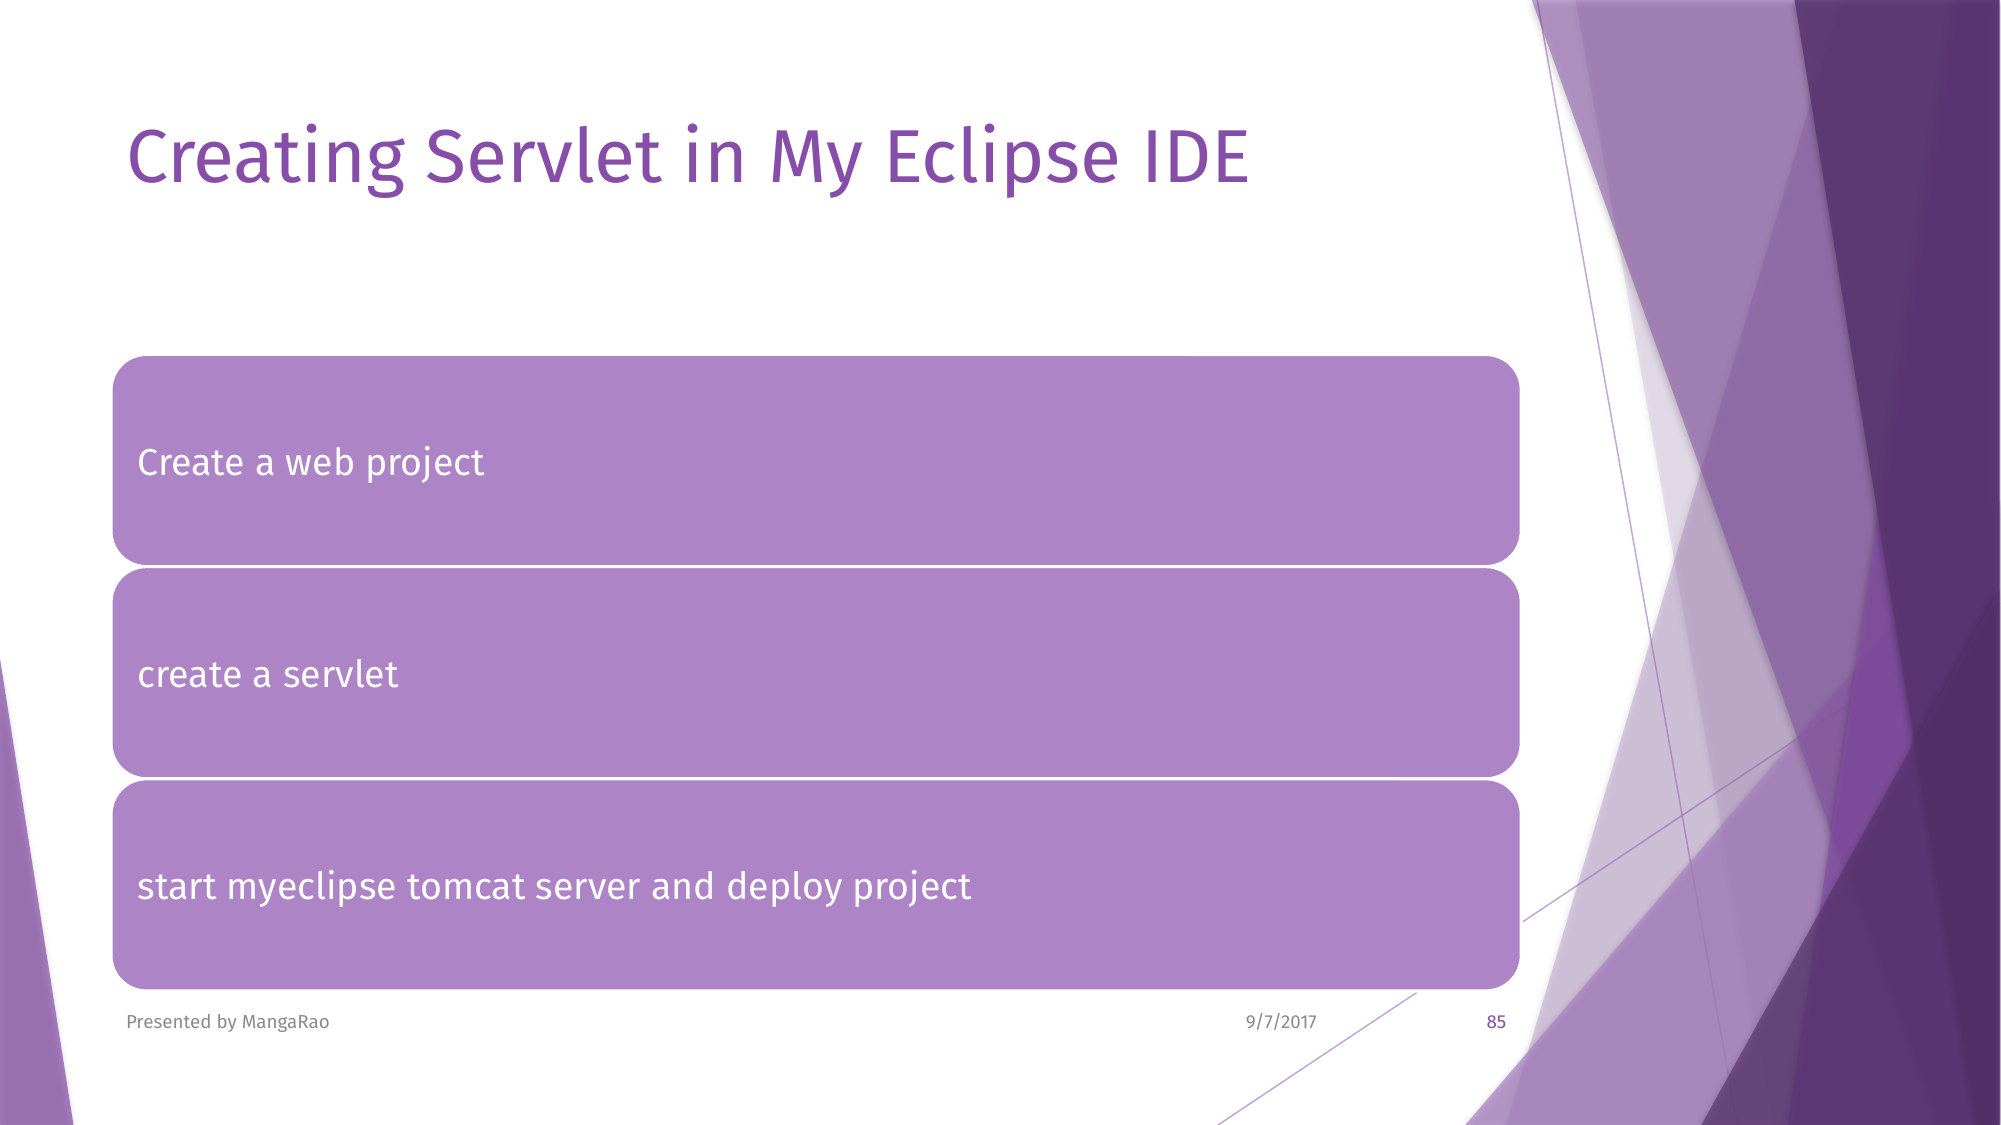

# Creating Servlet in My Eclipse IDE
Create a web project
create a servlet
start myeclipse tomcat server and deploy project
Presented by MangaRao
9/7/2017
85